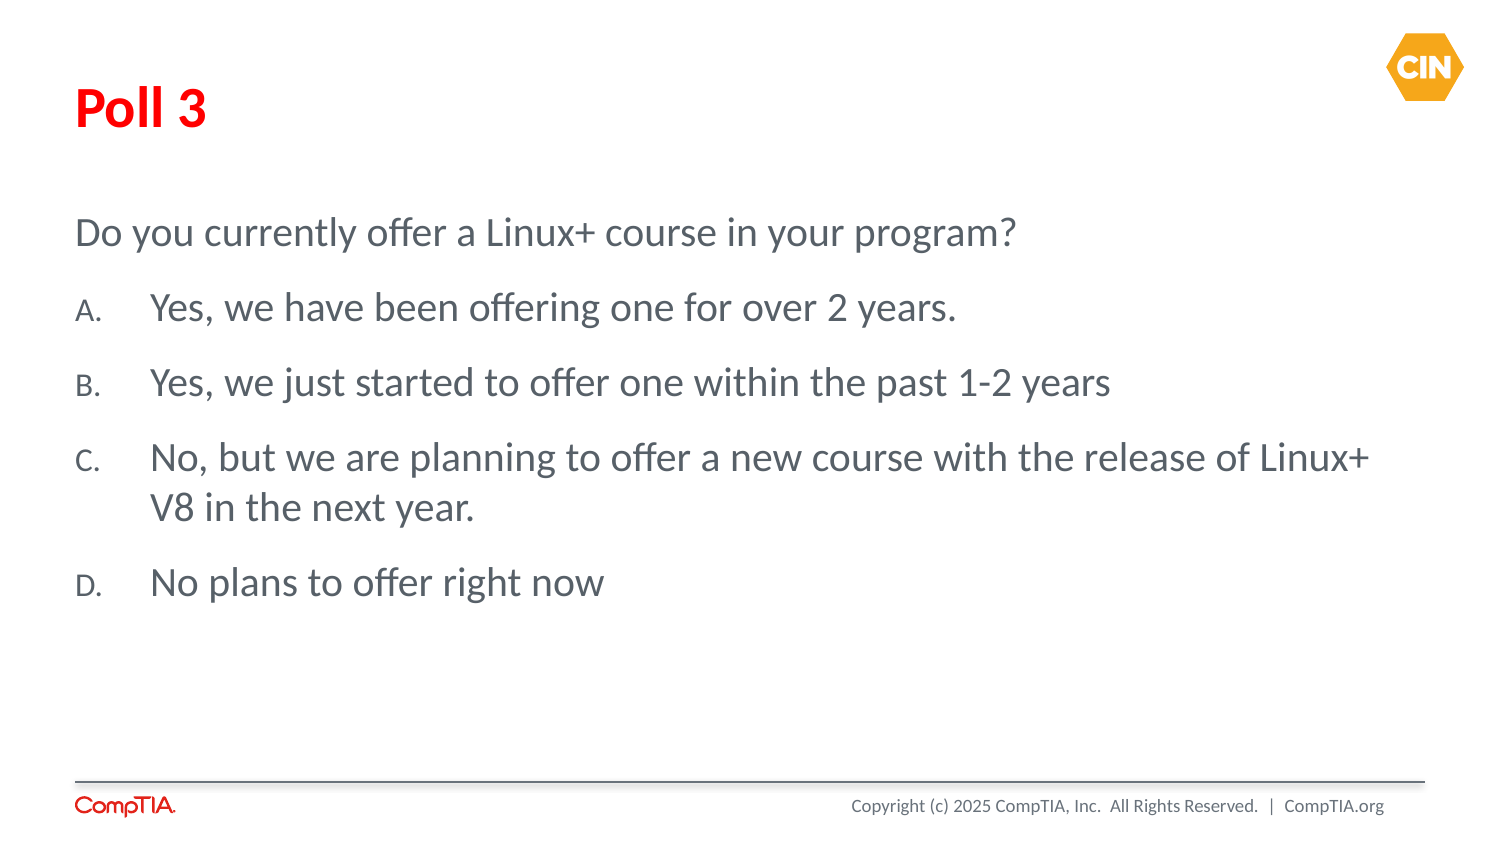

# Poll 3
Do you currently offer a Linux+ course in your program?
Yes, we have been offering one for over 2 years.
Yes, we just started to offer one within the past 1-2 years
No, but we are planning to offer a new course with the release of Linux+ V8 in the next year.
No plans to offer right now